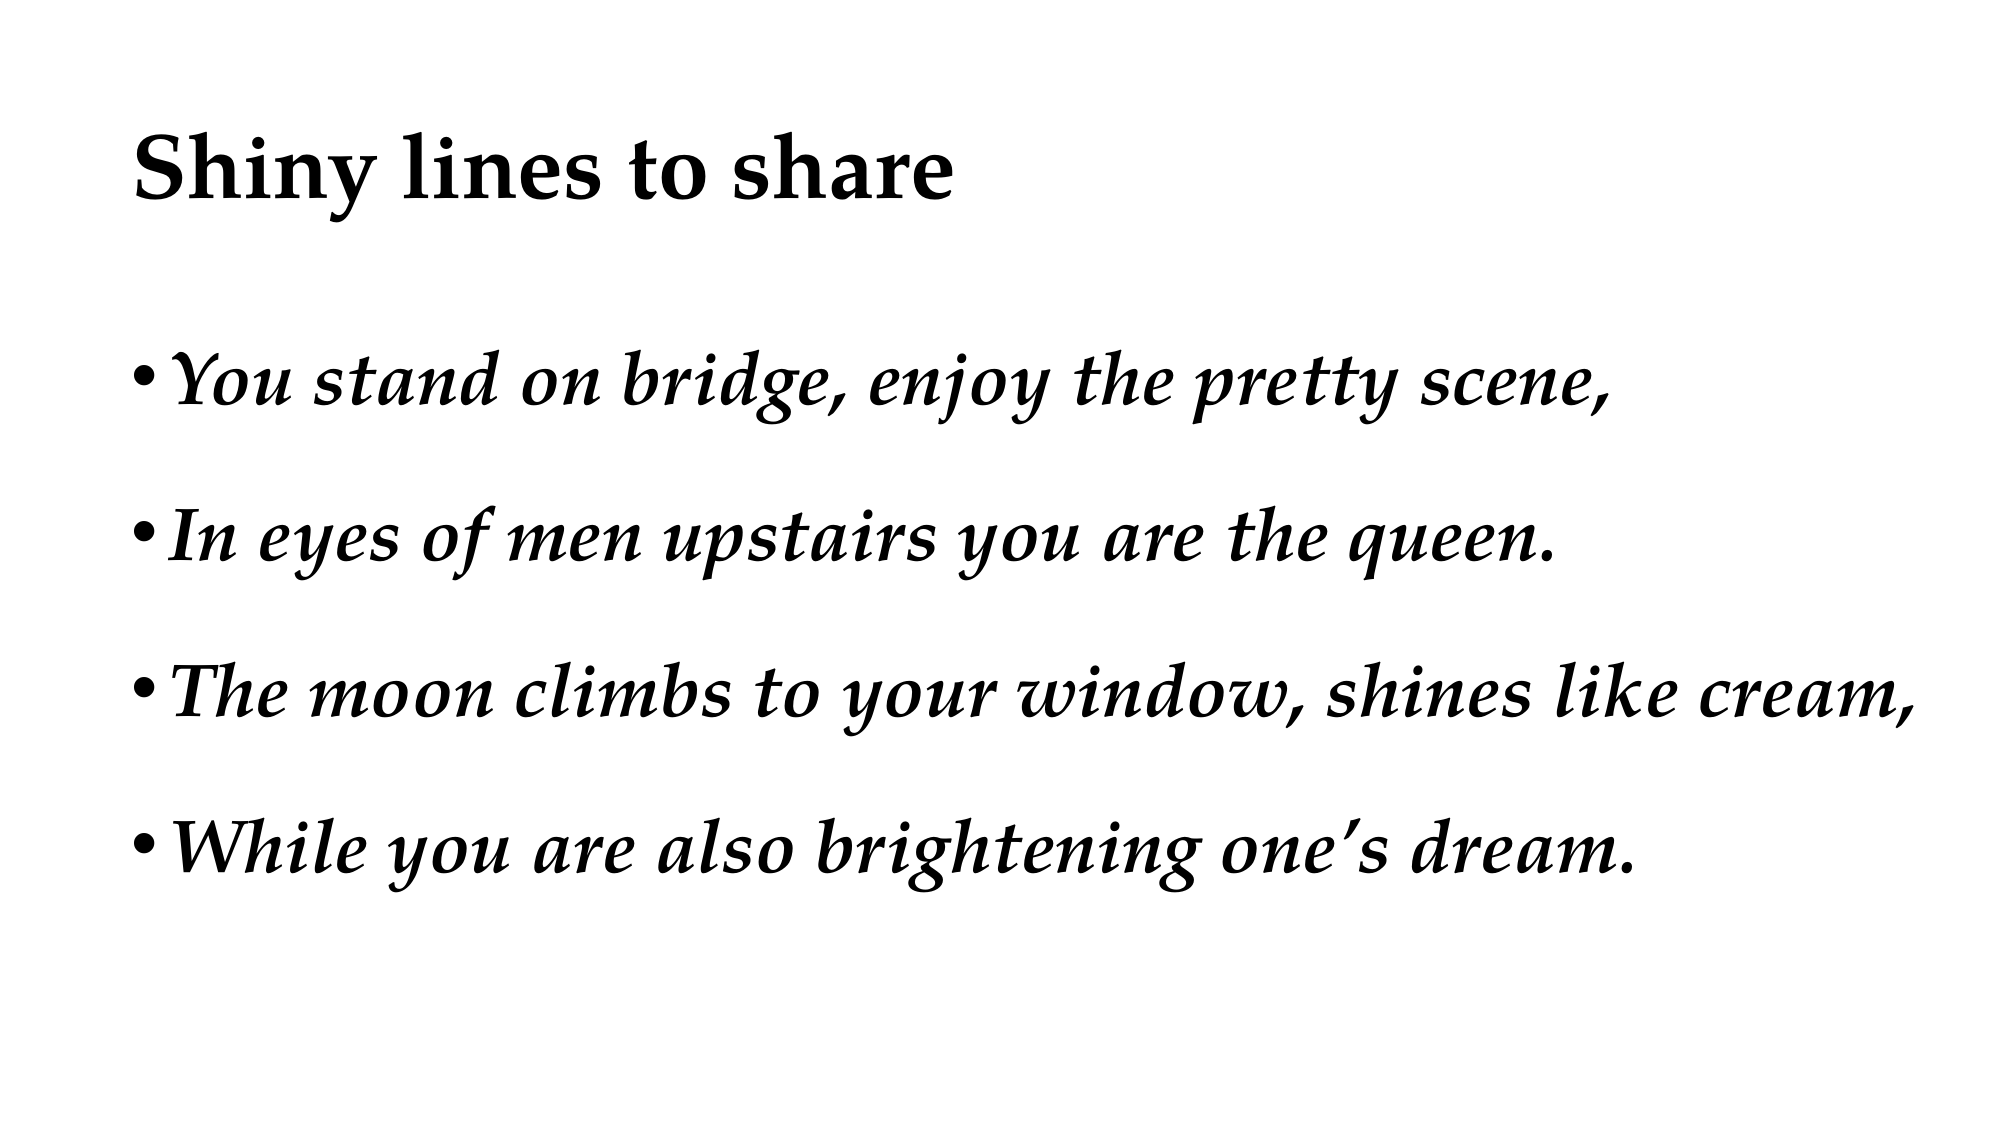

# Shiny lines to share
You stand on bridge, enjoy the pretty scene,
In eyes of men upstairs you are the queen.
The moon climbs to your window, shines like cream,
While you are also brightening one’s dream.